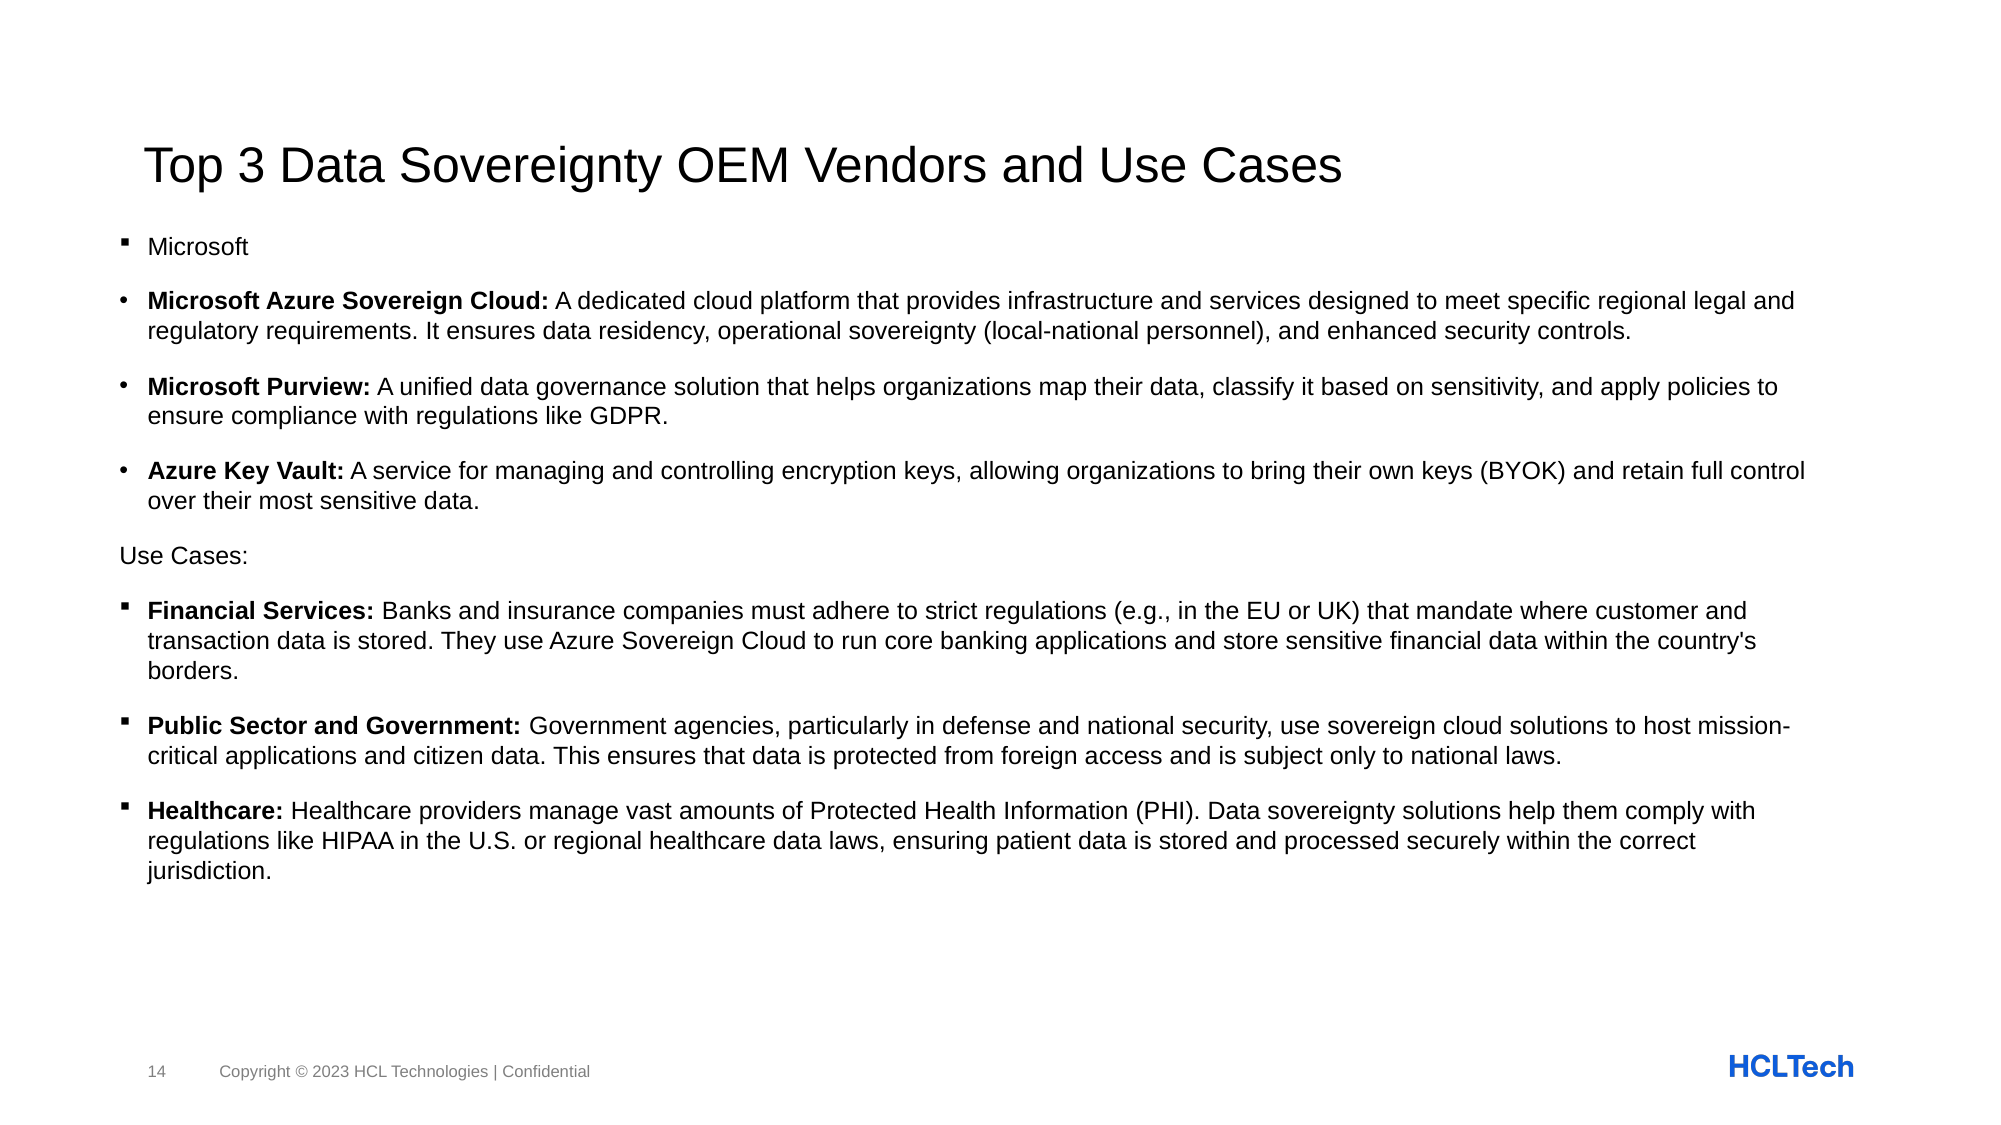

# Top 3 Data Sovereignty OEM Vendors and Use Cases
Microsoft
Microsoft Azure Sovereign Cloud: A dedicated cloud platform that provides infrastructure and services designed to meet specific regional legal and regulatory requirements. It ensures data residency, operational sovereignty (local-national personnel), and enhanced security controls.
Microsoft Purview: A unified data governance solution that helps organizations map their data, classify it based on sensitivity, and apply policies to ensure compliance with regulations like GDPR.
Azure Key Vault: A service for managing and controlling encryption keys, allowing organizations to bring their own keys (BYOK) and retain full control over their most sensitive data.
Use Cases:
Financial Services: Banks and insurance companies must adhere to strict regulations (e.g., in the EU or UK) that mandate where customer and transaction data is stored. They use Azure Sovereign Cloud to run core banking applications and store sensitive financial data within the country's borders.
Public Sector and Government: Government agencies, particularly in defense and national security, use sovereign cloud solutions to host mission-critical applications and citizen data. This ensures that data is protected from foreign access and is subject only to national laws.
Healthcare: Healthcare providers manage vast amounts of Protected Health Information (PHI). Data sovereignty solutions help them comply with regulations like HIPAA in the U.S. or regional healthcare data laws, ensuring patient data is stored and processed securely within the correct jurisdiction.

14
Copyright © 2023 HCL Technologies | Confidential